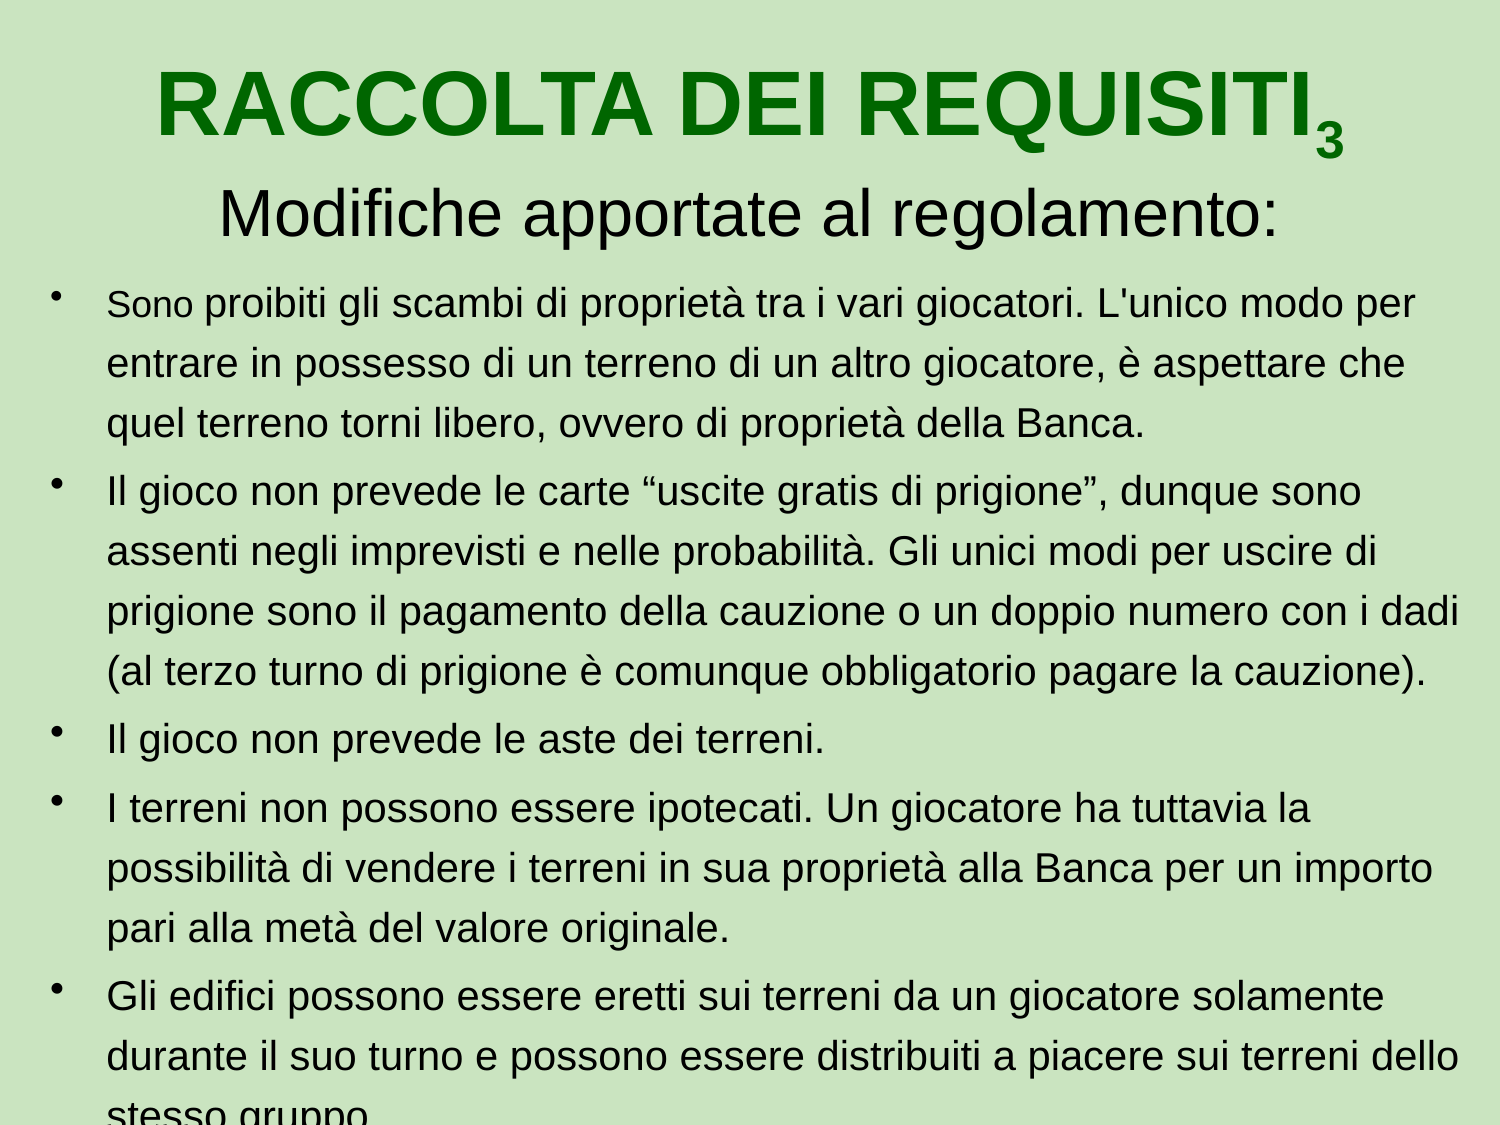

# RACCOLTA DEI REQUISITI3
Modifiche apportate al regolamento:
Sono proibiti gli scambi di proprietà tra i vari giocatori. L'unico modo per entrare in possesso di un terreno di un altro giocatore, è aspettare che quel terreno torni libero, ovvero di proprietà della Banca.
Il gioco non prevede le carte “uscite gratis di prigione”, dunque sono assenti negli imprevisti e nelle probabilità. Gli unici modi per uscire di prigione sono il pagamento della cauzione o un doppio numero con i dadi (al terzo turno di prigione è comunque obbligatorio pagare la cauzione).
Il gioco non prevede le aste dei terreni.
I terreni non possono essere ipotecati. Un giocatore ha tuttavia la possibilità di vendere i terreni in sua proprietà alla Banca per un importo pari alla metà del valore originale.
Gli edifici possono essere eretti sui terreni da un giocatore solamente durante il suo turno e possono essere distribuiti a piacere sui terreni dello stesso gruppo.